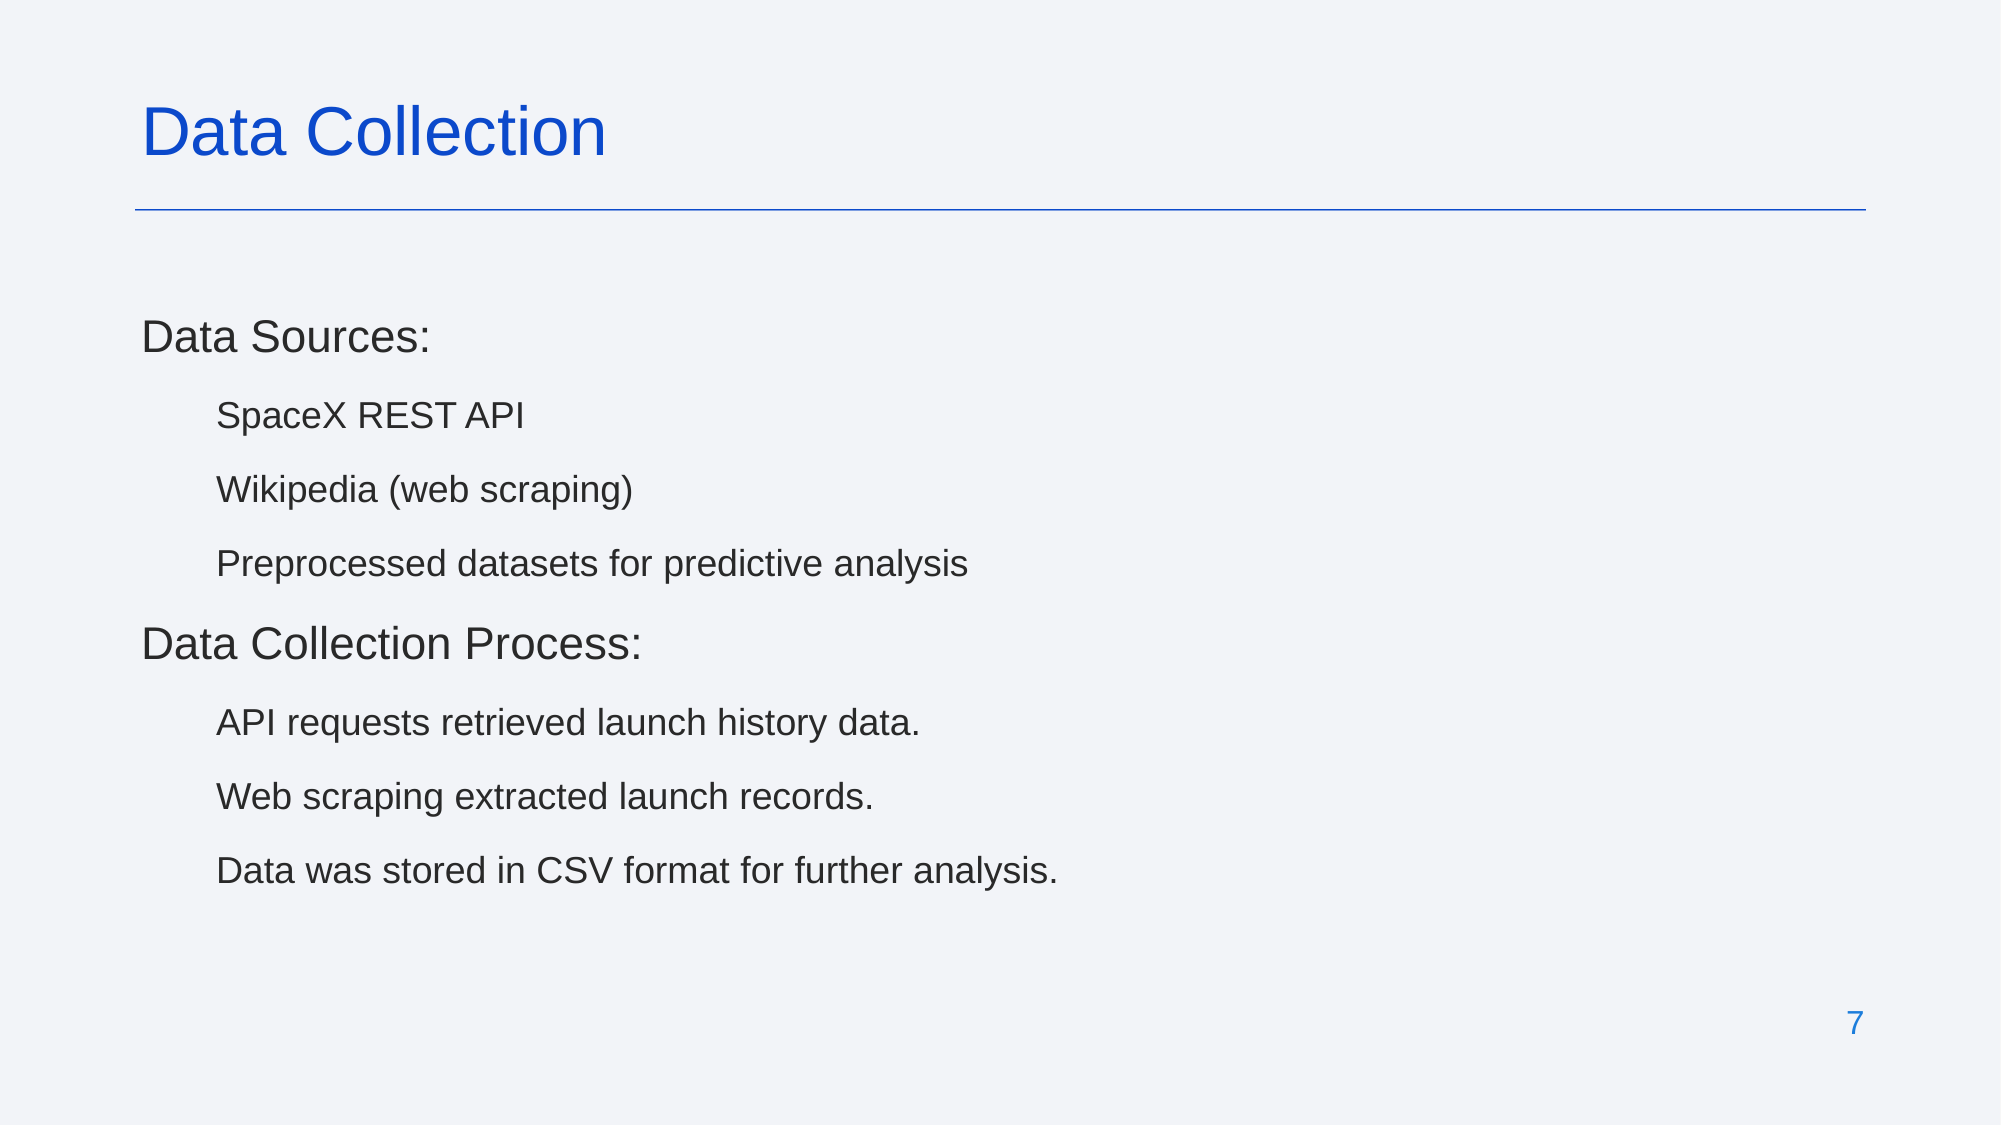

Data Collection
Data Sources:
SpaceX REST API
Wikipedia (web scraping)
Preprocessed datasets for predictive analysis
Data Collection Process:
API requests retrieved launch history data.
Web scraping extracted launch records.
Data was stored in CSV format for further analysis.
7